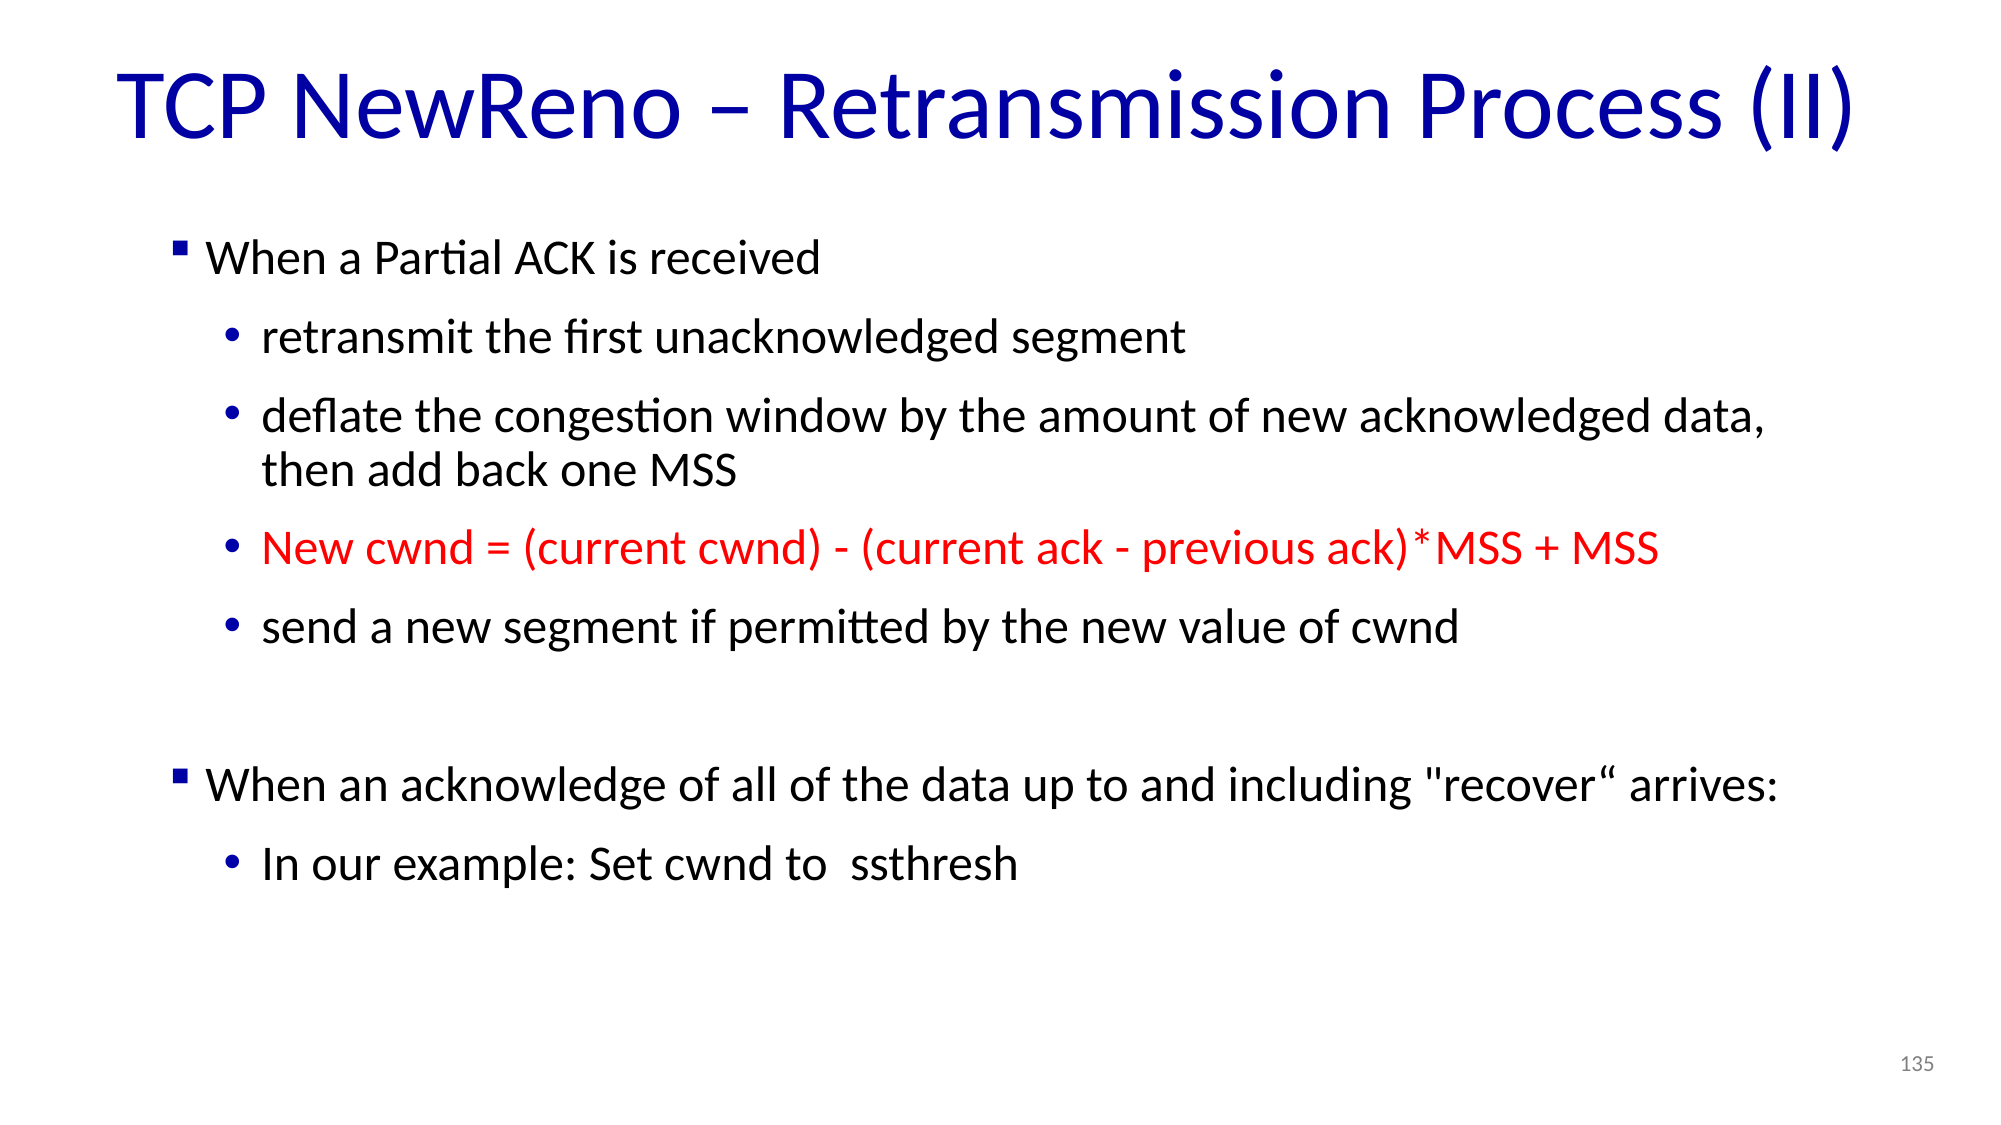

# TCP NewReno – Retransmission Process (II)
When a Partial ACK is received
retransmit the first unacknowledged segment
deflate the congestion window by the amount of new acknowledged data, then add back one MSS
New cwnd = (current cwnd) - (current ack - previous ack)*MSS + MSS
send a new segment if permitted by the new value of cwnd

When an acknowledge of all of the data up to and including "recover“ arrives:
In our example: Set cwnd to  ssthresh
135